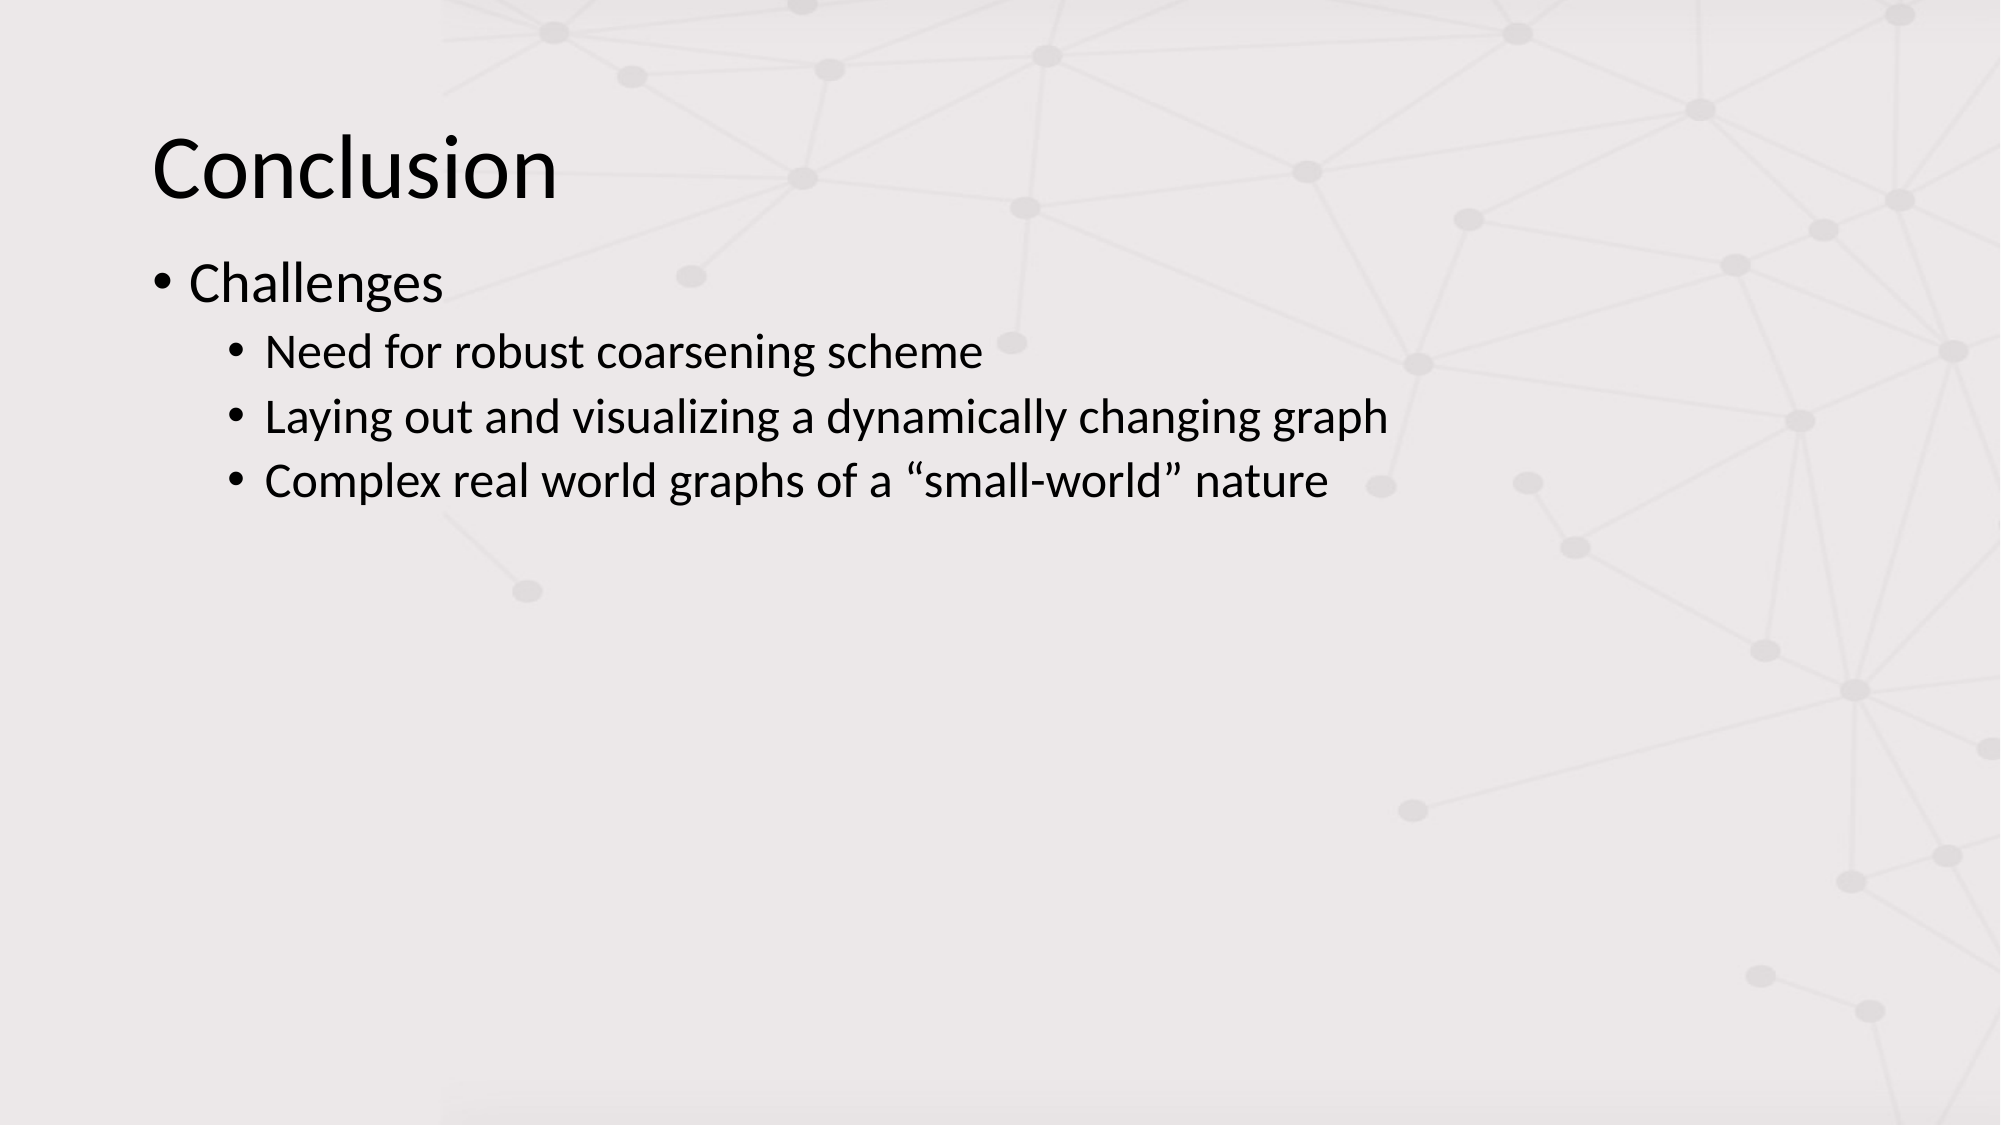

# Conclusion
Challenges
Need for robust coarsening scheme
Laying out and visualizing a dynamically changing graph
Complex real world graphs of a “small-world” nature